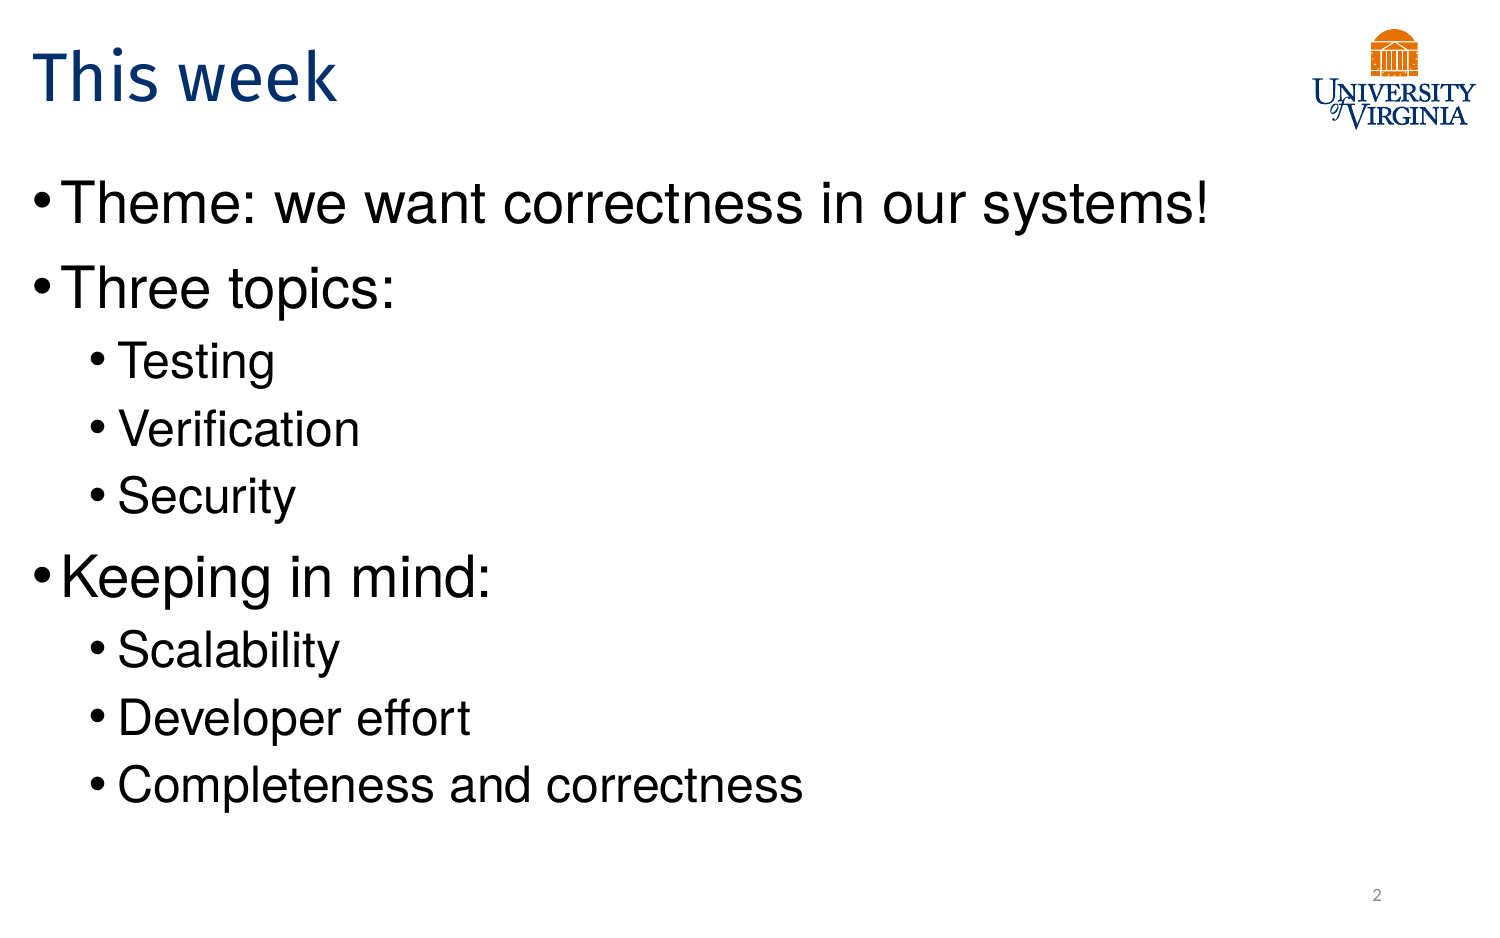

# This week
Theme: we want correctness in our systems!
Three topics:
Testing
Verification
Security
Keeping in mind:
Scalability
Developer effort
Completeness and correctness
2